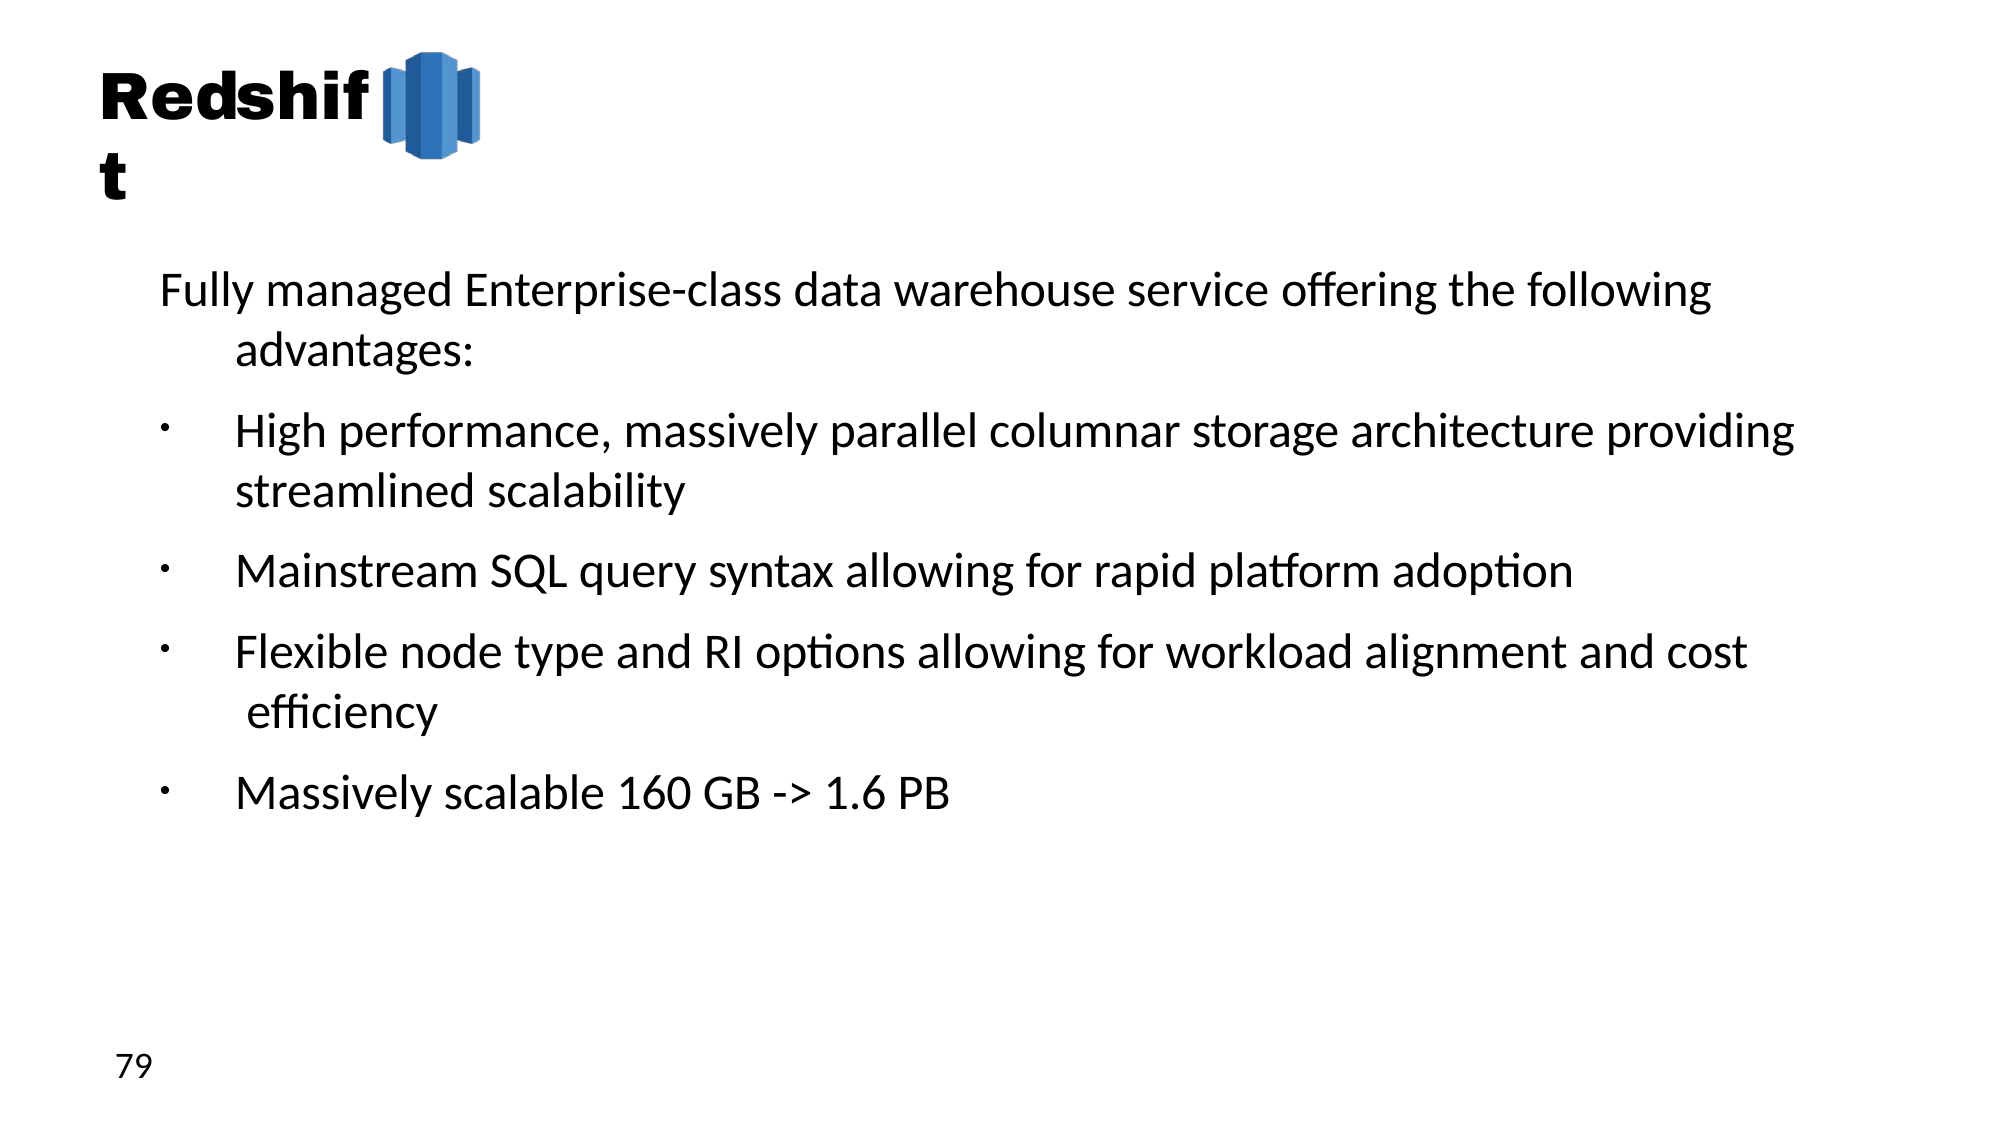

# Redshift
Fully managed Enterprise-class data warehouse service offering the following  advantages:
High performance, massively parallel columnar storage architecture providing  streamlined scalability
Mainstream SQL query syntax allowing for rapid platform adoption
Flexible node type and RI options allowing for workload alignment and cost  efficiency
Massively scalable 160 GB -> 1.6 PB
79